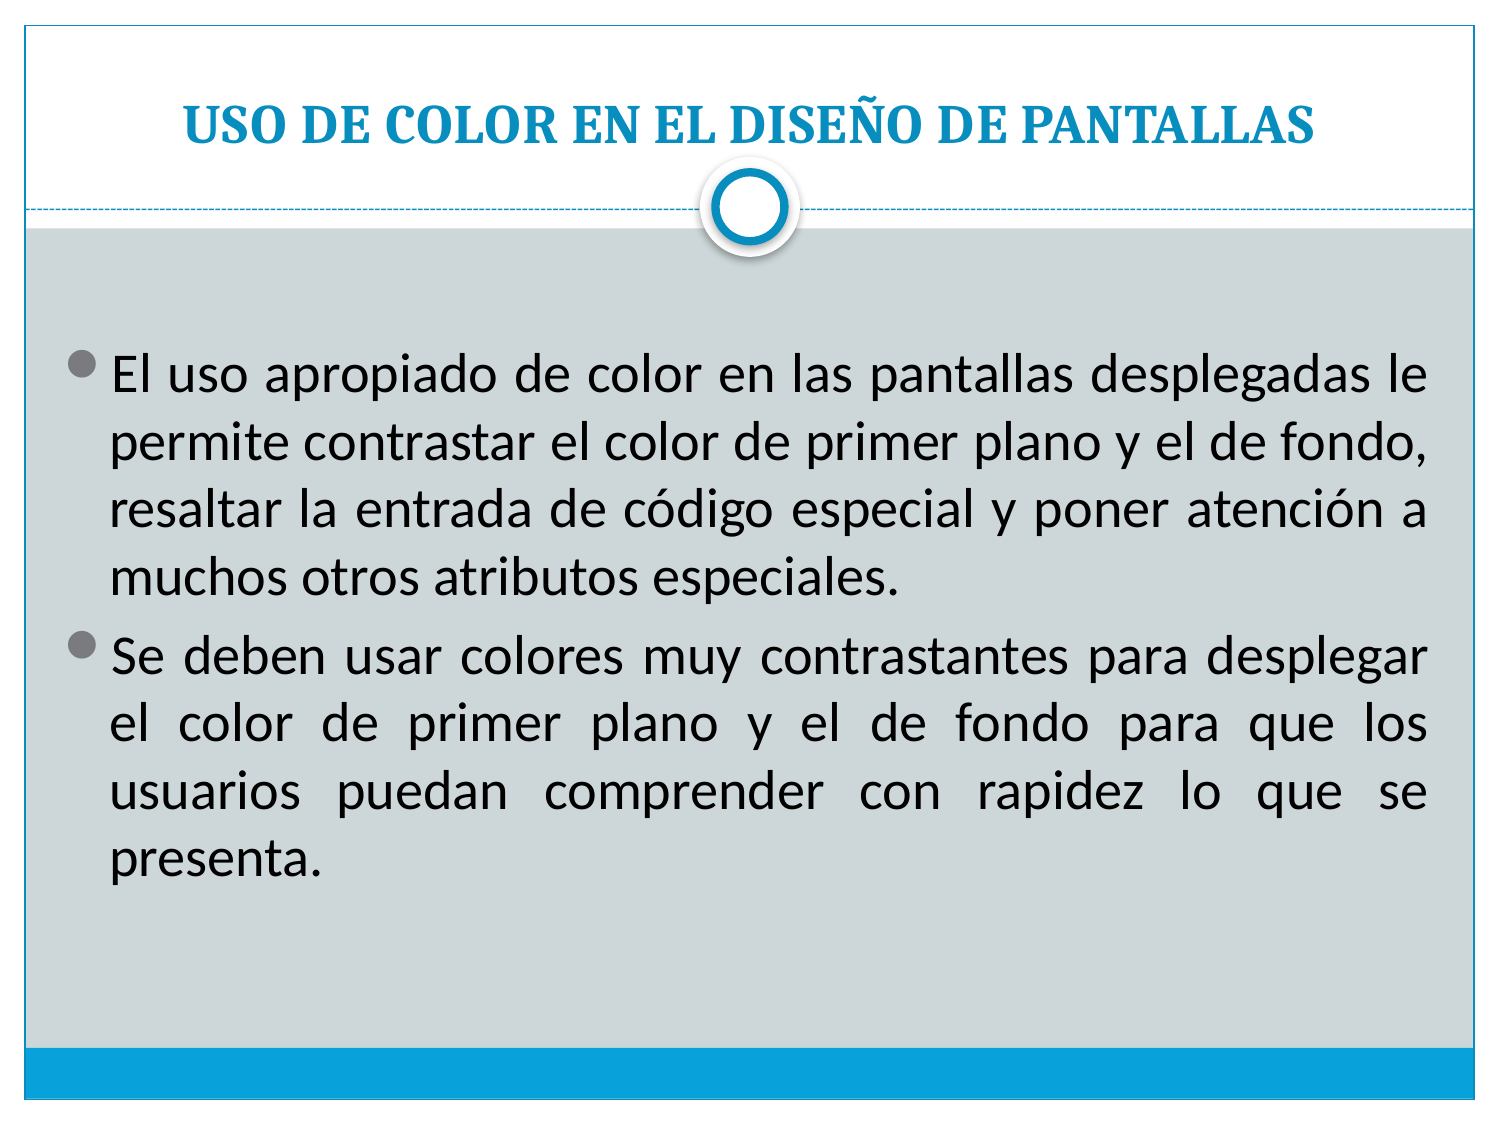

# USO DE COLOR EN EL DISEÑO DE PANTALLAS

El uso apropiado de color en las pantallas desplegadas le permite contrastar el color de primer plano y el de fondo, resaltar la entrada de código especial y poner atención a muchos otros atributos especiales.
Se deben usar colores muy contrastantes para desplegar el color de primer plano y el de fondo para que los usuarios puedan comprender con rapidez lo que se presenta.